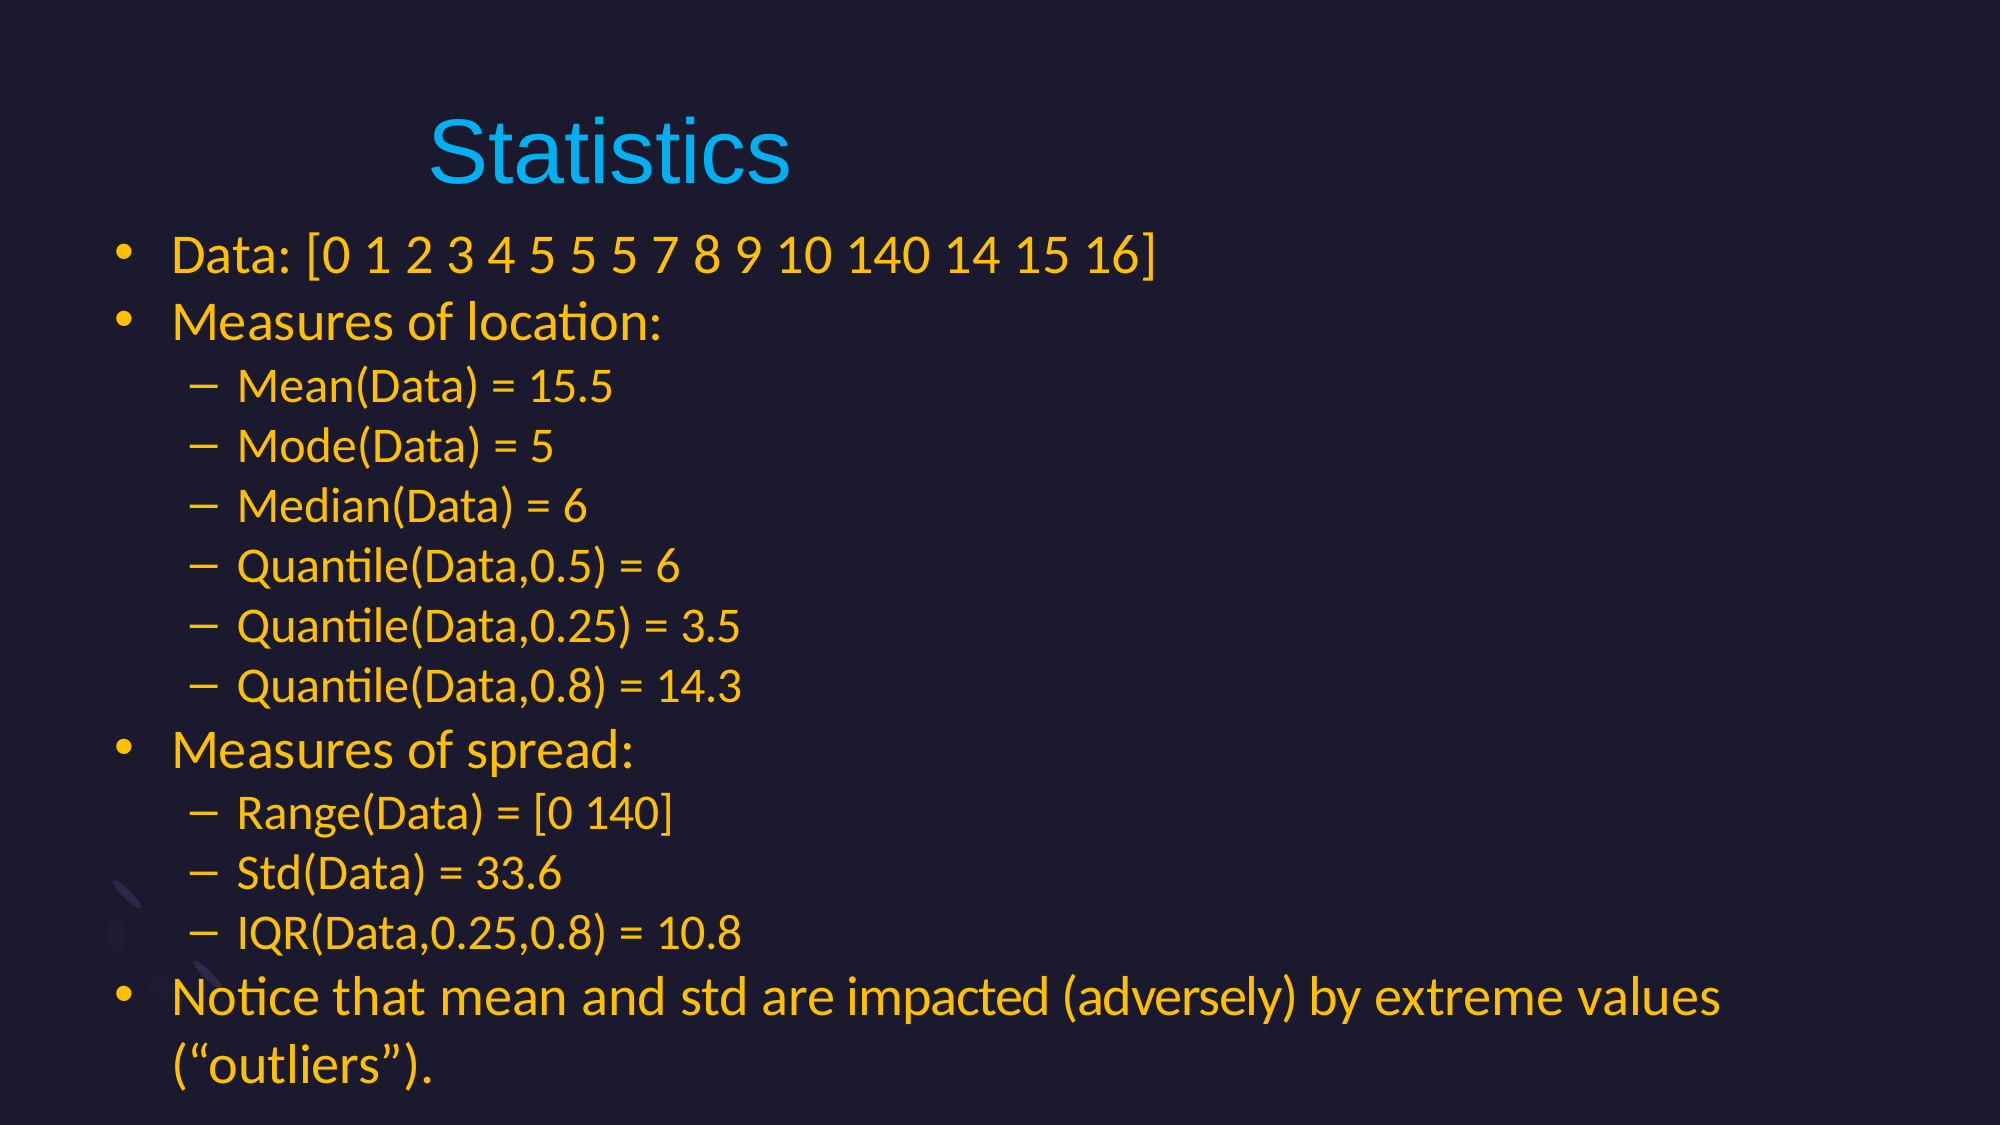

# Statistics
Data: [0 1 2 3 4 5 5 5 7 8 9 10 140 14 15 16]
Measures of location:
Mean(Data) = 15.5
Mode(Data) = 5
Median(Data) = 6
Quantile(Data,0.5) = 6
Quantile(Data,0.25) = 3.5
Quantile(Data,0.8) = 14.3
Measures of spread:
Range(Data) = [0 140]
Std(Data) = 33.6
IQR(Data,0.25,0.8) = 10.8
Notice that mean and std are impacted (adversely) by extreme values (“outliers”).